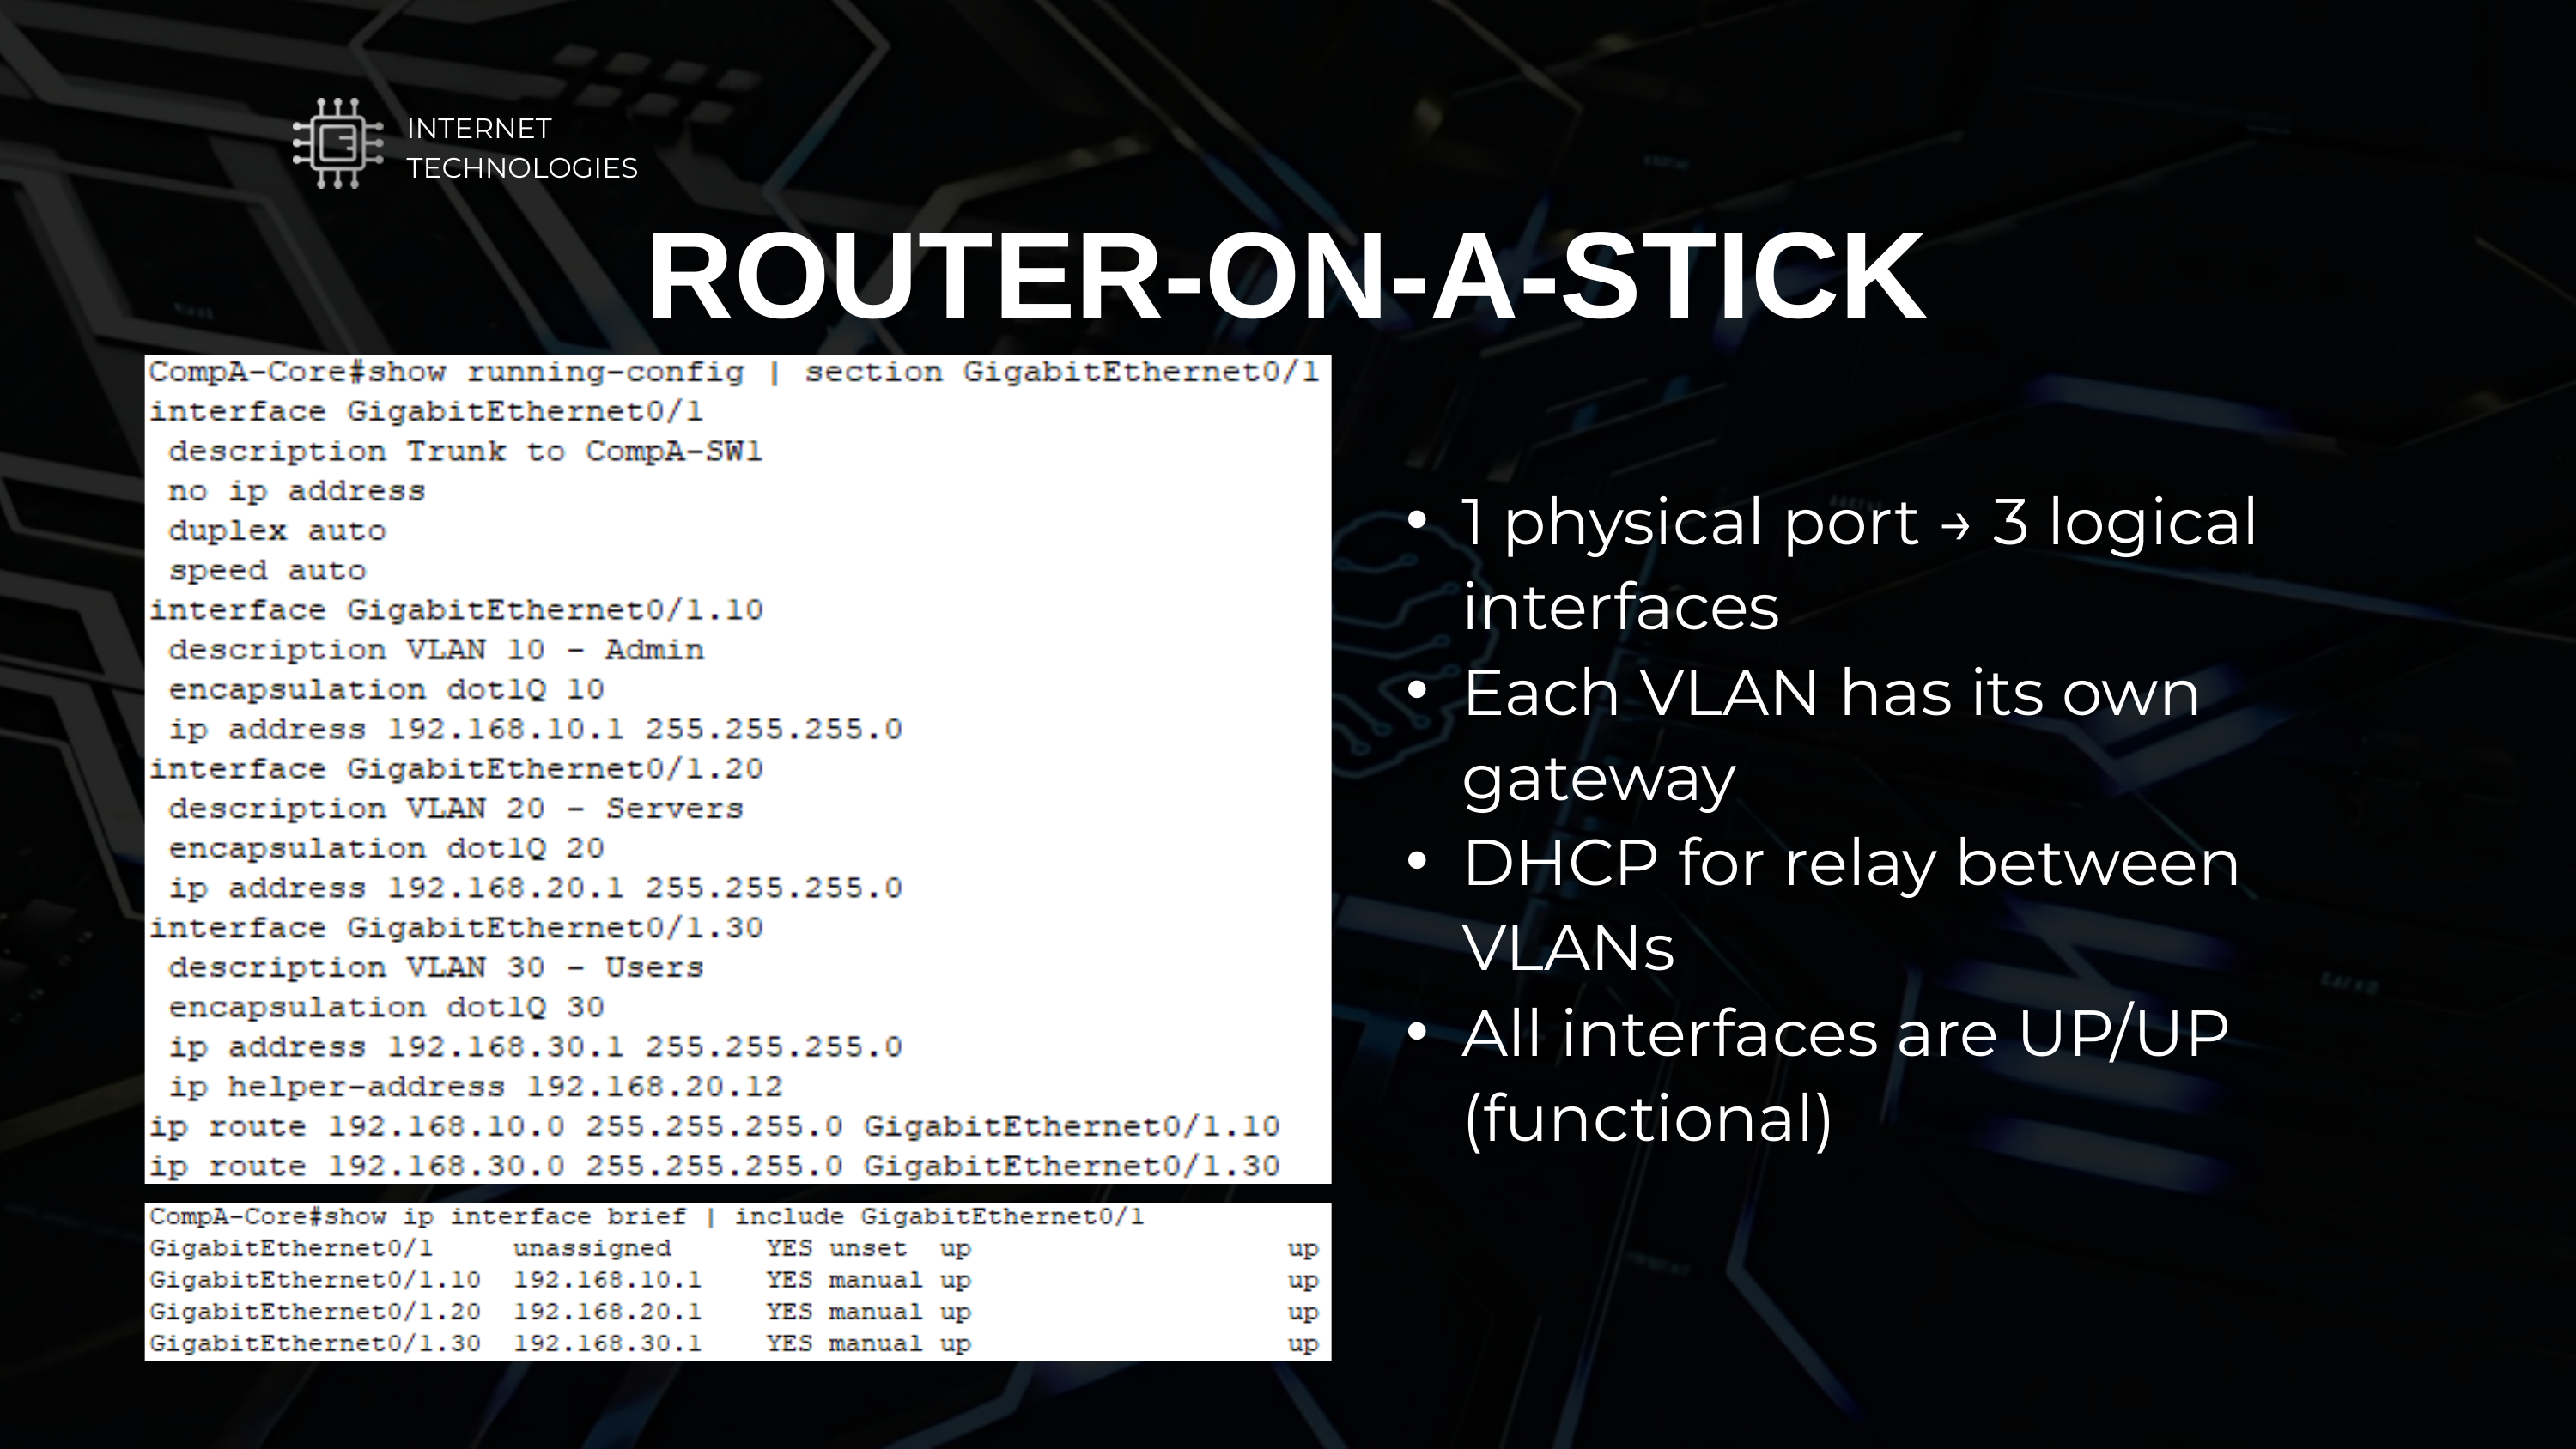

INTERNET
TECHNOLOGIES
ROUTER-ON-A-STICK

1 physical port → 3 logical interfaces
Each VLAN has its own gateway
DHCP for relay between VLANs
All interfaces are UP/UP (functional)